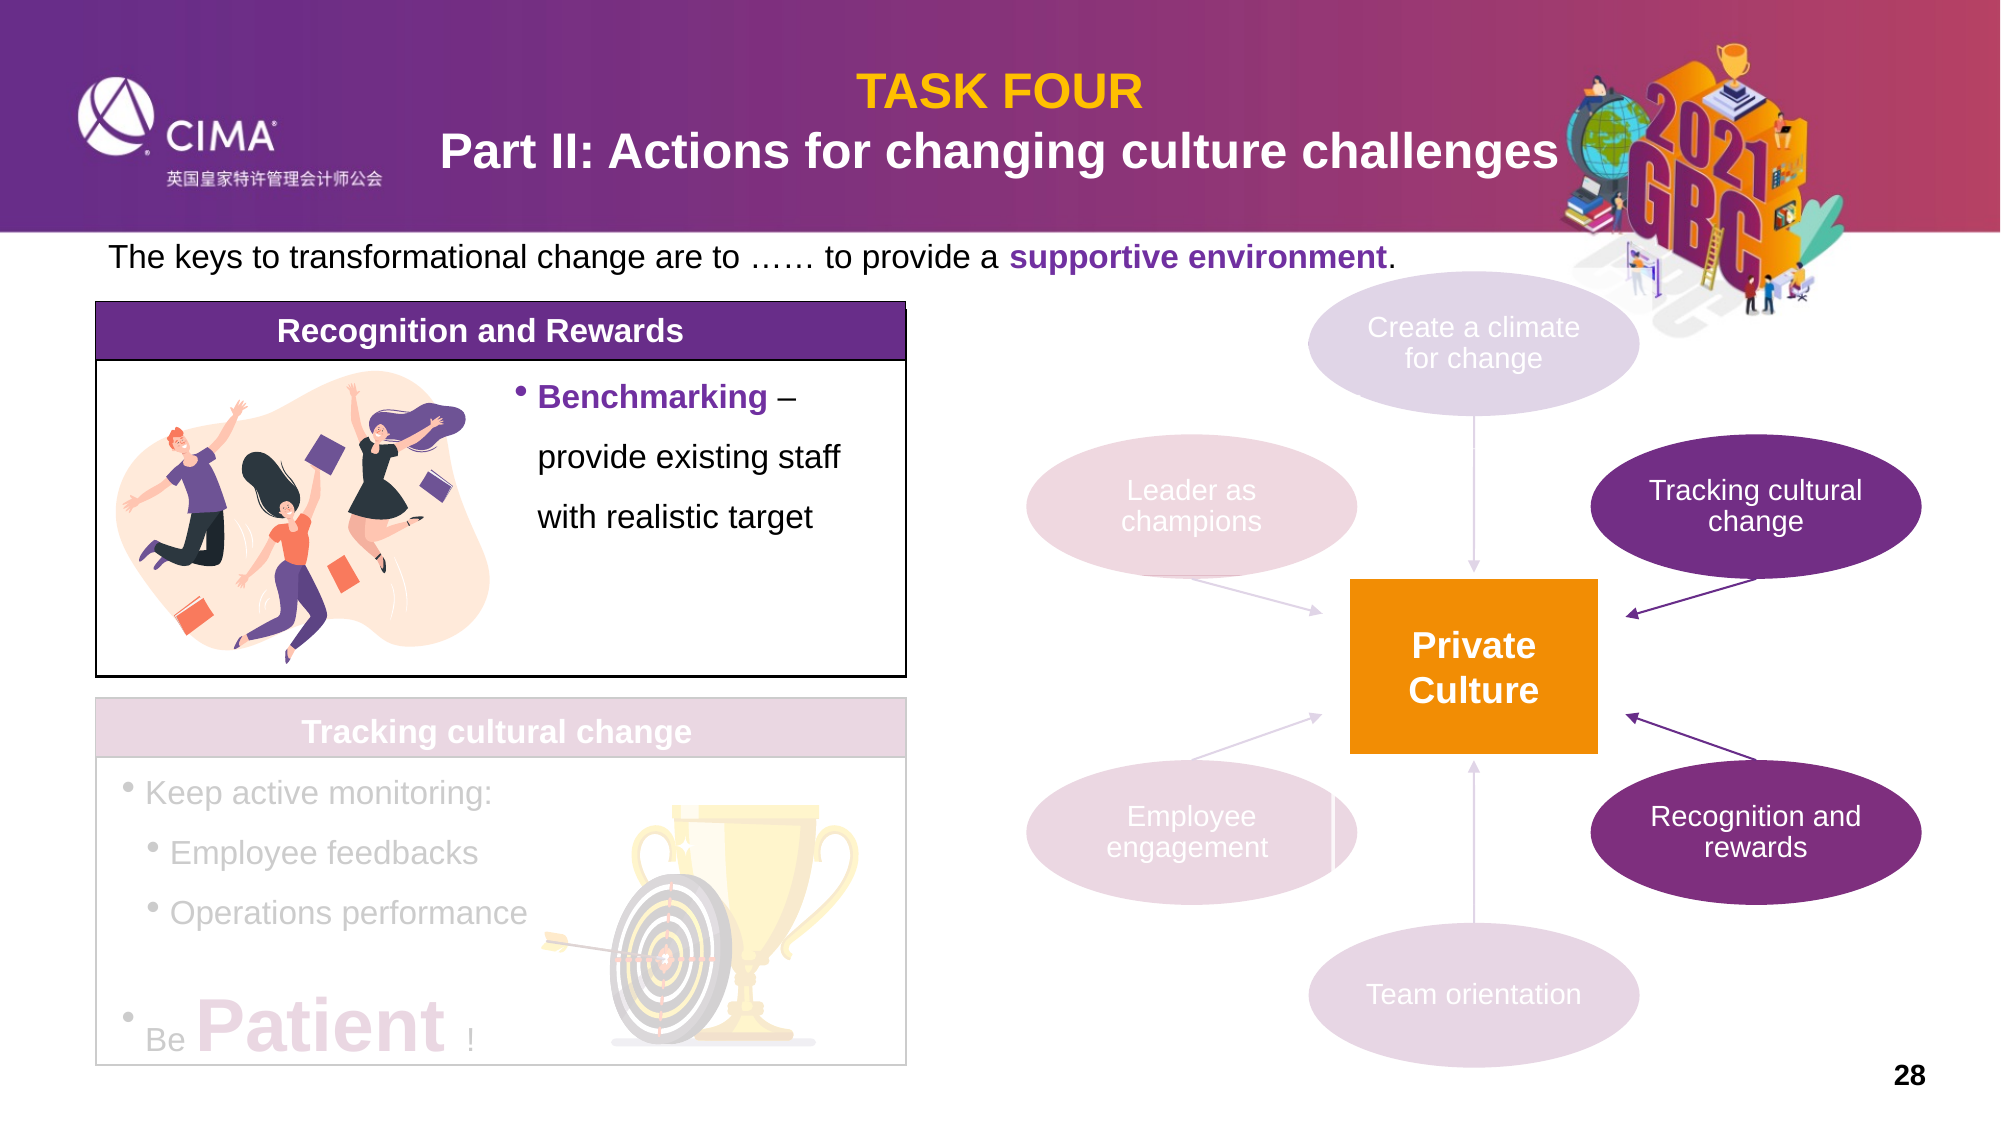

TASK FOUR
Part II: Actions for changing culture challenges
 The keys to transformational change are to …… to provide a supportive environment.

Create a climate for change

Leader as champions

Tracking cultural change

Private
Culture

Employee engagement

Recognition and rewards

Team orientation

Recognition and Rewards

Benchmarking – provide existing staff with realistic target

Tracking cultural change
Keep active monitoring:
Employee feedbacks
Operations performance
Be Patient !

28